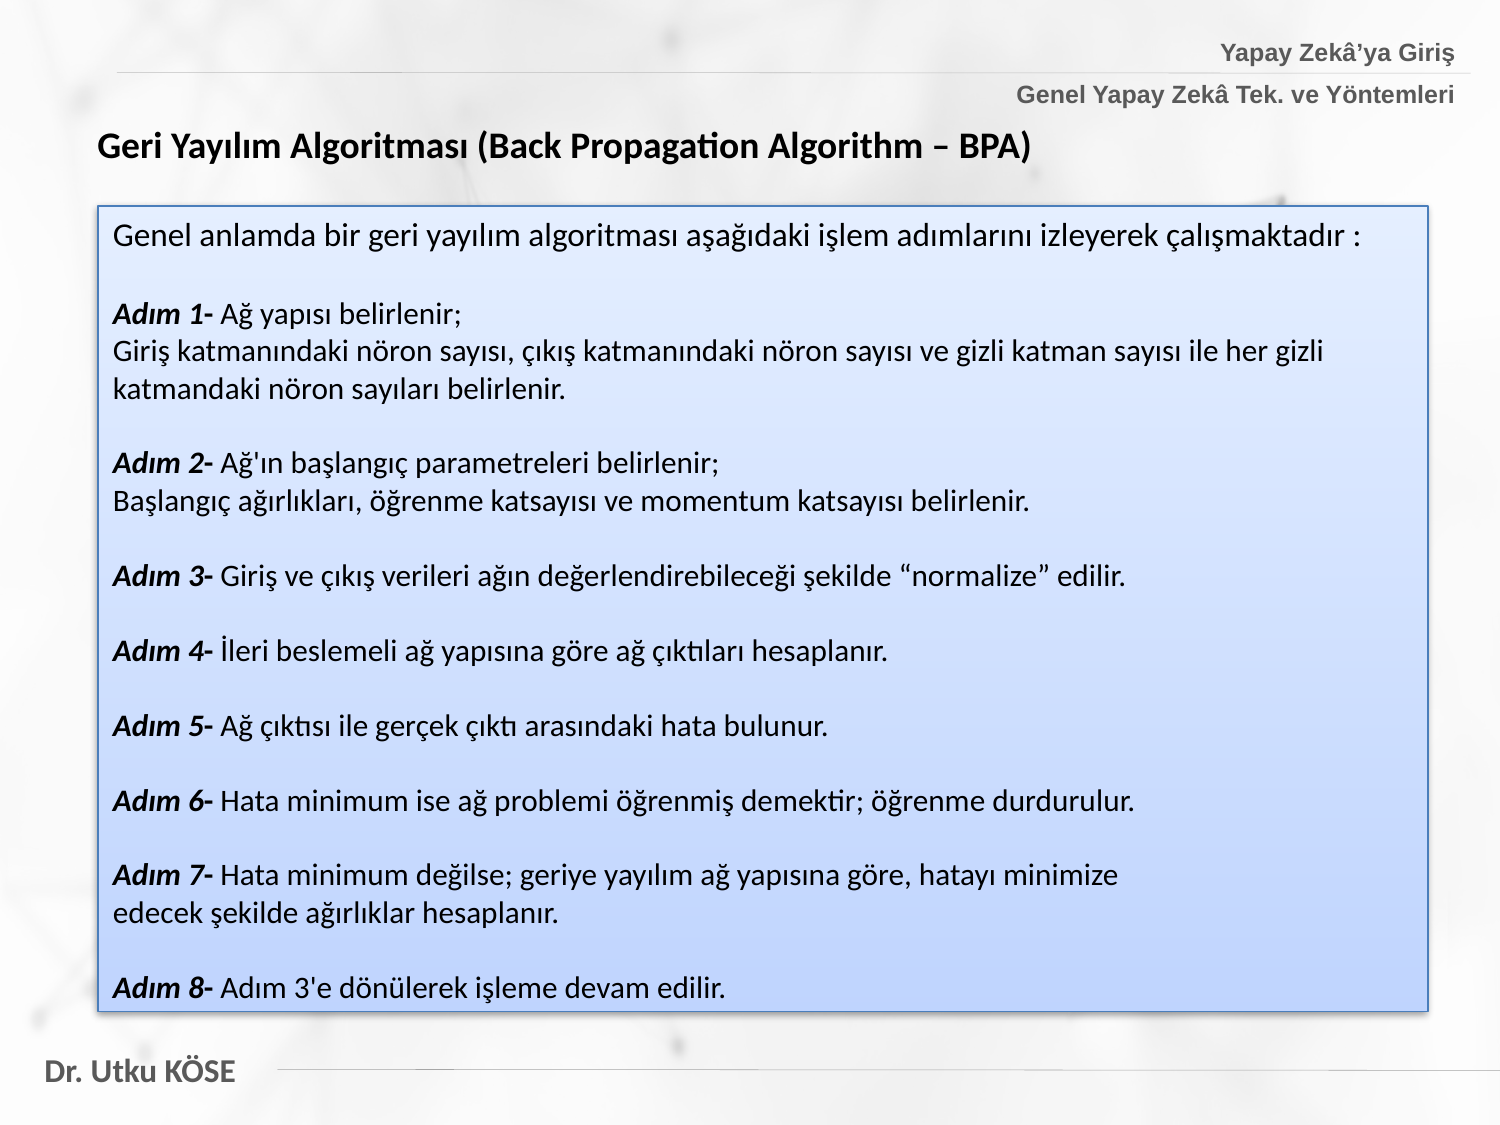

Yapay Zekâ’ya Giriş
Genel Yapay Zekâ Tek. ve Yöntemleri
Geri Yayılım Algoritması (Back Propagation Algorithm – BPA)

Genel anlamda bir geri yayılım algoritması aşağıdaki işlem adımlarını izleyerek çalışmaktadır :

Adım 1- Ağ yapısı belirlenir;
Giriş katmanındaki nöron sayısı, çıkış katmanındaki nöron sayısı ve gizli katman sayısı ile her gizli katmandaki nöron sayıları belirlenir.

Adım 2- Ağ'ın başlangıç parametreleri belirlenir;
Başlangıç ağırlıkları, öğrenme katsayısı ve momentum katsayısı belirlenir.

Adım 3- Giriş ve çıkış verileri ağın değerlendirebileceği şekilde “normalize” edilir.

Adım 4- İleri beslemeli ağ yapısına göre ağ çıktıları hesaplanır.

Adım 5- Ağ çıktısı ile gerçek çıktı arasındaki hata bulunur.

Adım 6- Hata minimum ise ağ problemi öğrenmiş demektir; öğrenme durdurulur.

Adım 7- Hata minimum değilse; geriye yayılım ağ yapısına göre, hatayı minimize
edecek şekilde ağırlıklar hesaplanır.

Adım 8- Adım 3'e dönülerek işleme devam edilir.